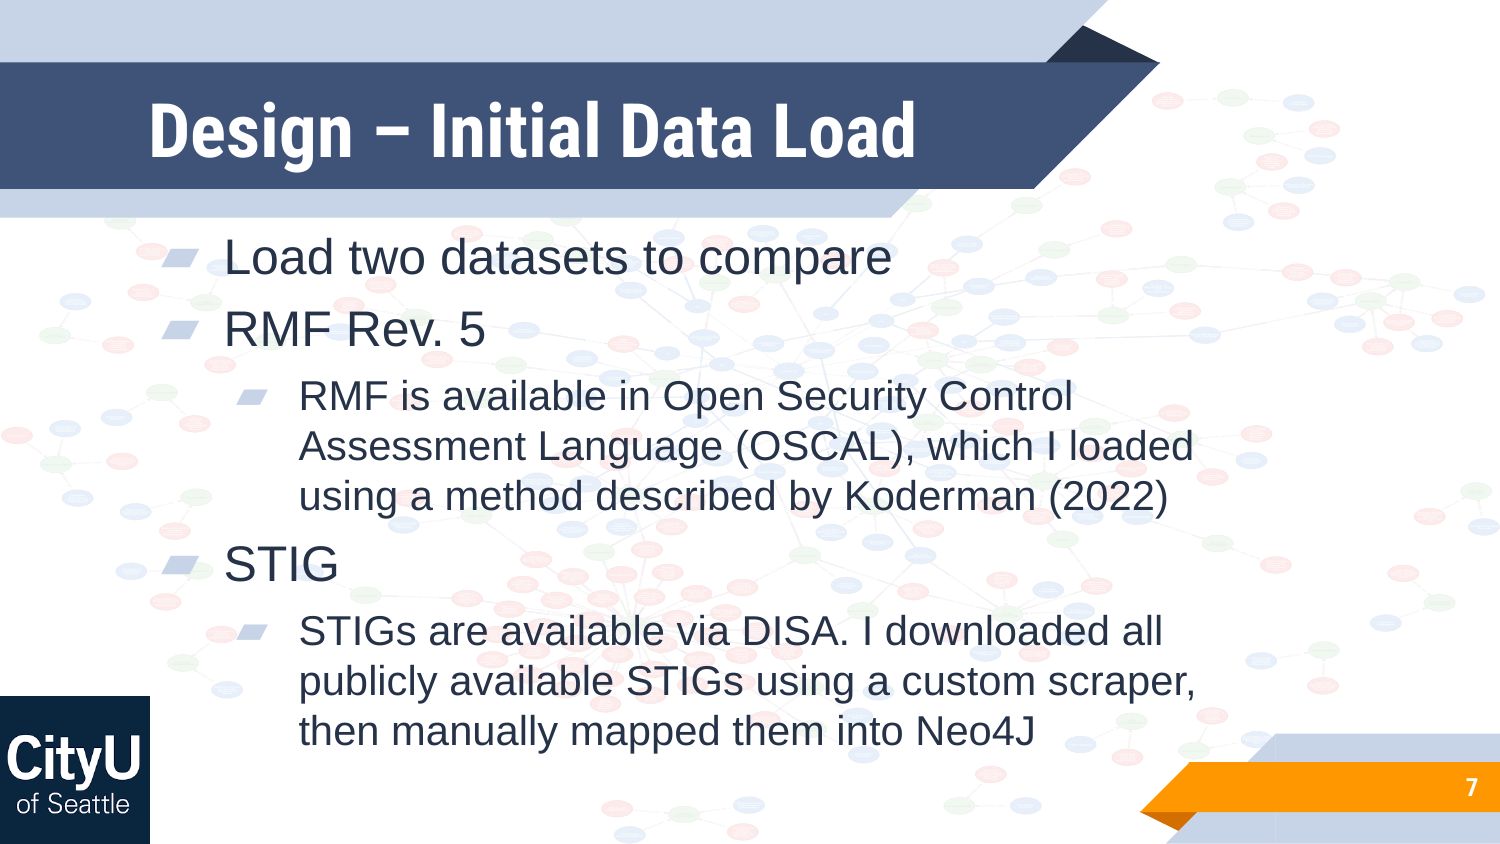

# Design – Initial Data Load
Load two datasets to compare
RMF Rev. 5
RMF is available in Open Security Control Assessment Language (OSCAL), which I loaded using a method described by Koderman (2022)
STIG
STIGs are available via DISA. I downloaded all publicly available STIGs using a custom scraper, then manually mapped them into Neo4J
7